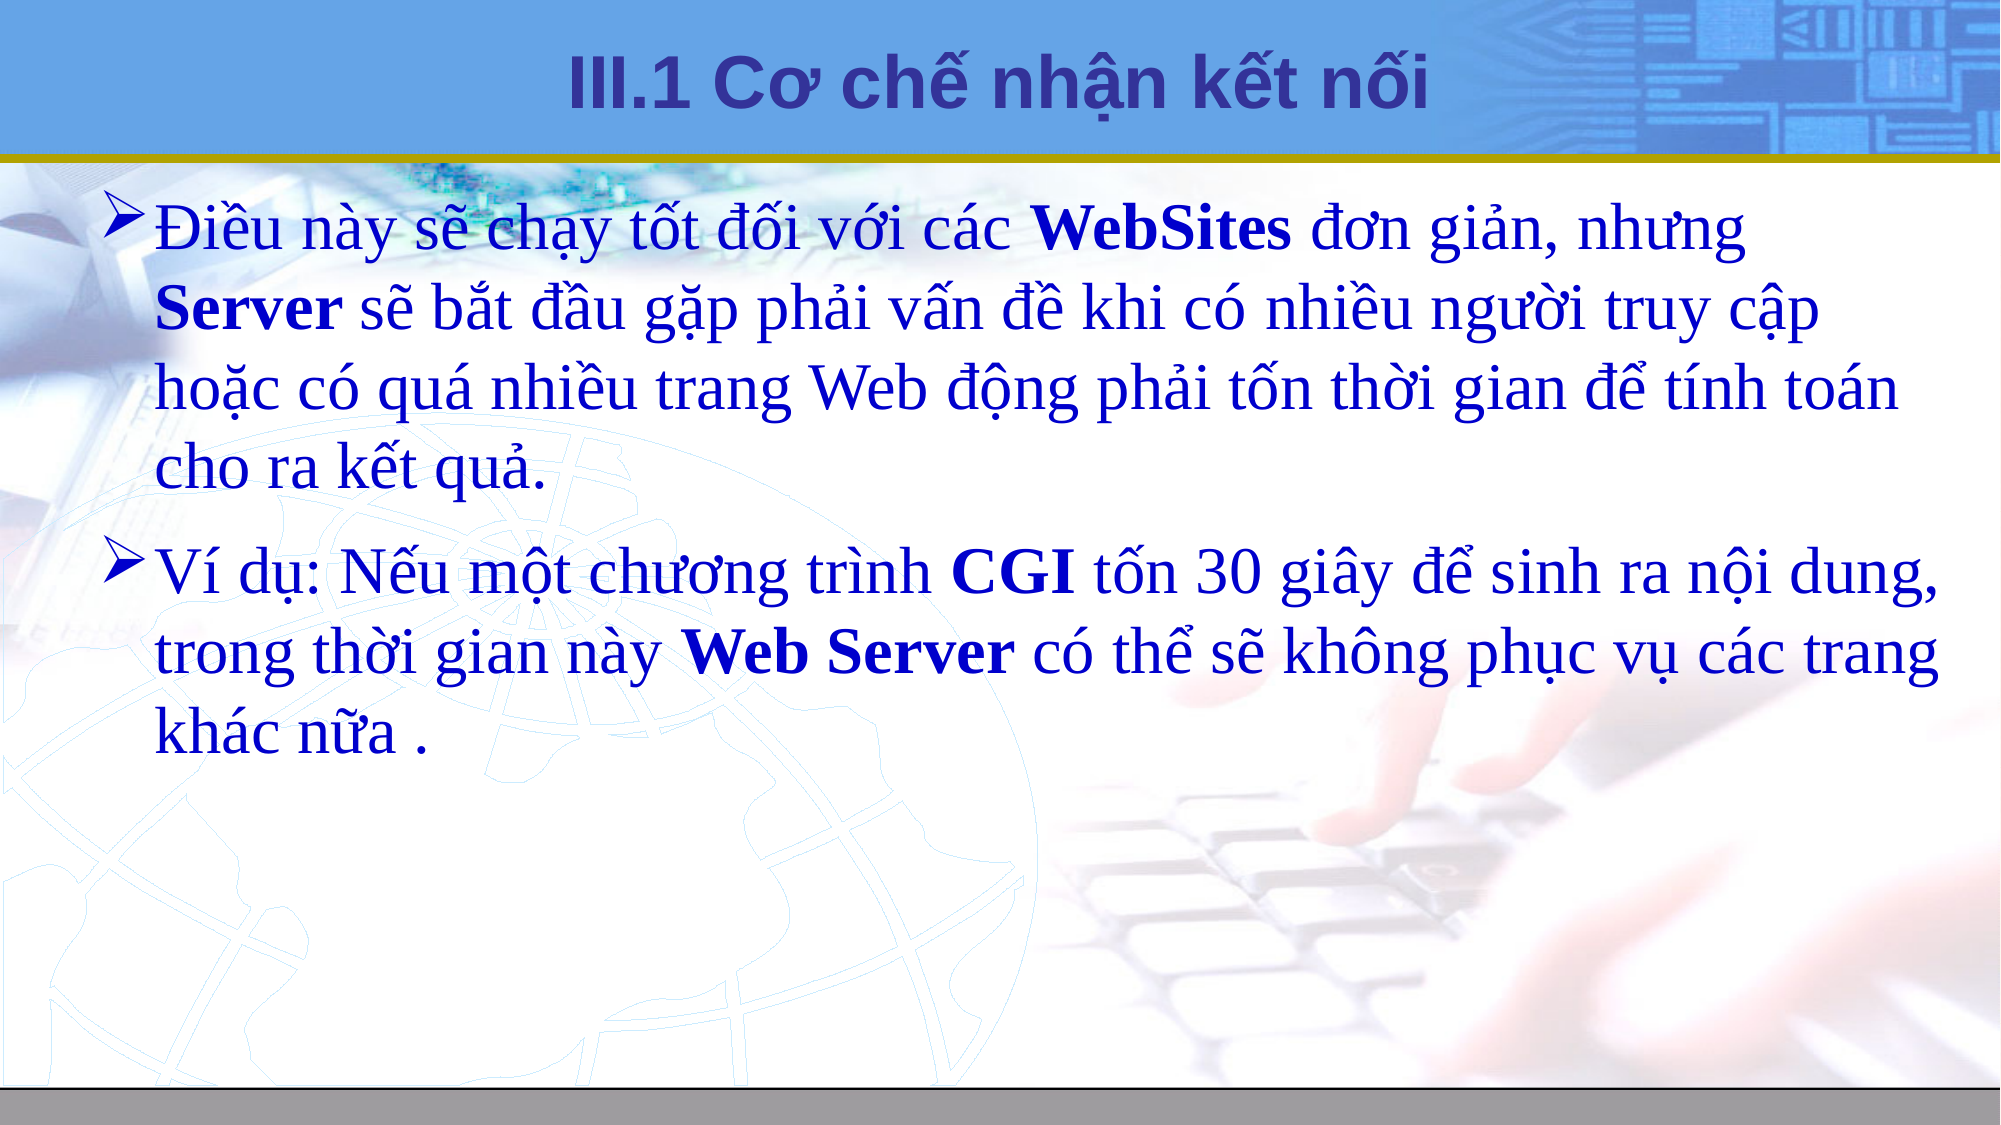

# III.1 Cơ chế nhận kết nối
Điều này sẽ chạy tốt đối với các WebSites đơn giản, nhưng Server sẽ bắt đầu gặp phải vấn đề khi có nhiều người truy cập hoặc có quá nhiều trang Web động phải tốn thời gian để tính toán cho ra kết quả.
Ví dụ: Nếu một chương trình CGI tốn 30 giây để sinh ra nội dung, trong thời gian này Web Server có thể sẽ không phục vụ các trang khác nữa .